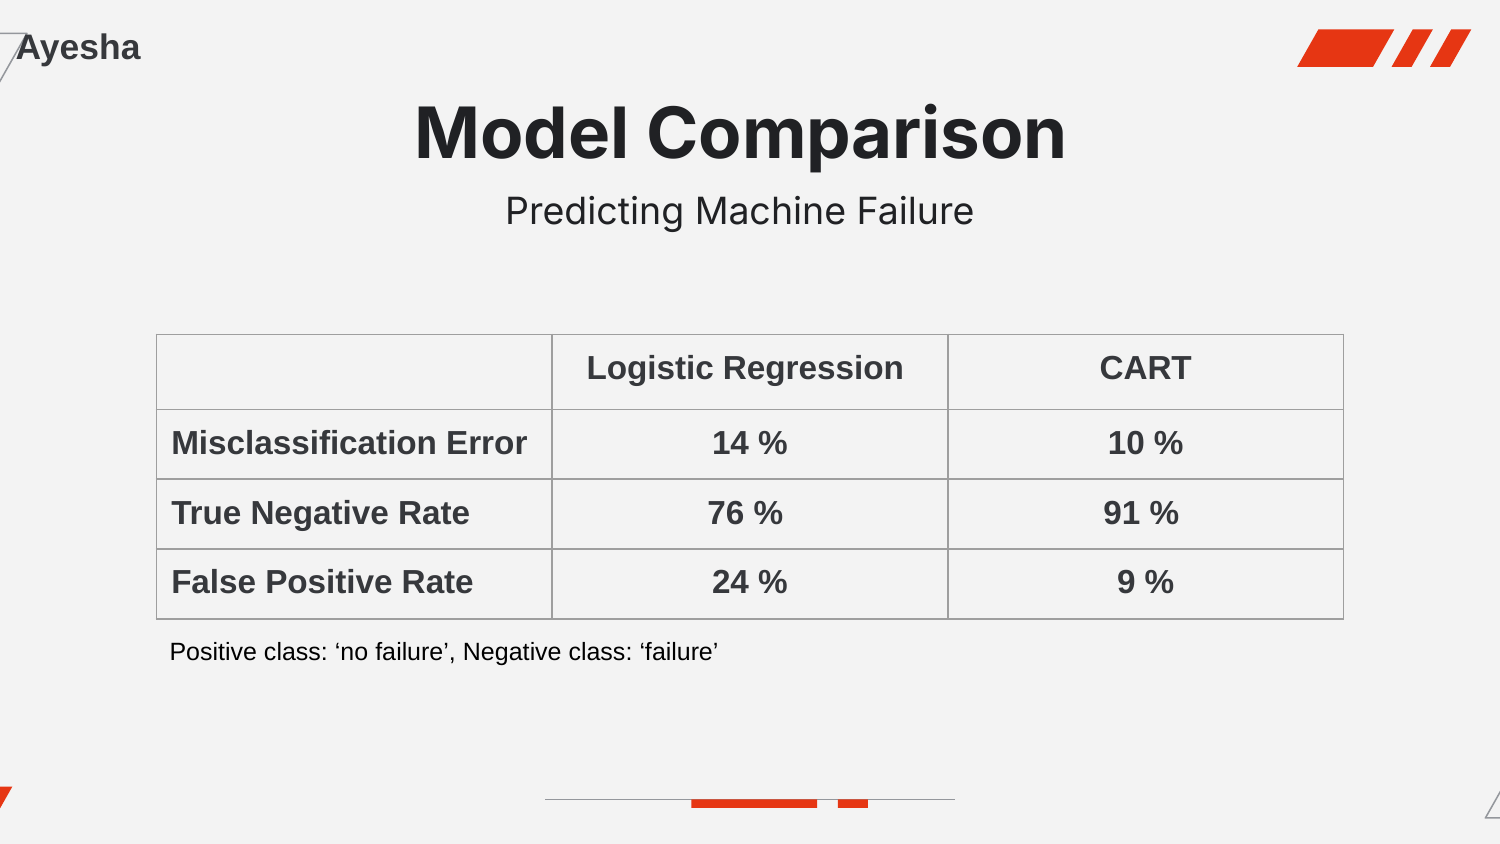

Ayesha

# Model Comparison
Predicting Machine Failure
|  | Logistic Regression | CART |
| --- | --- | --- |
| Misclassification Error | 14 % | 10 % |
| True Negative Rate | 76 % | 91 % |
| False Positive Rate | 24 % | 9 % |
Positive class: ‘no failure’, Negative class: ‘failure’